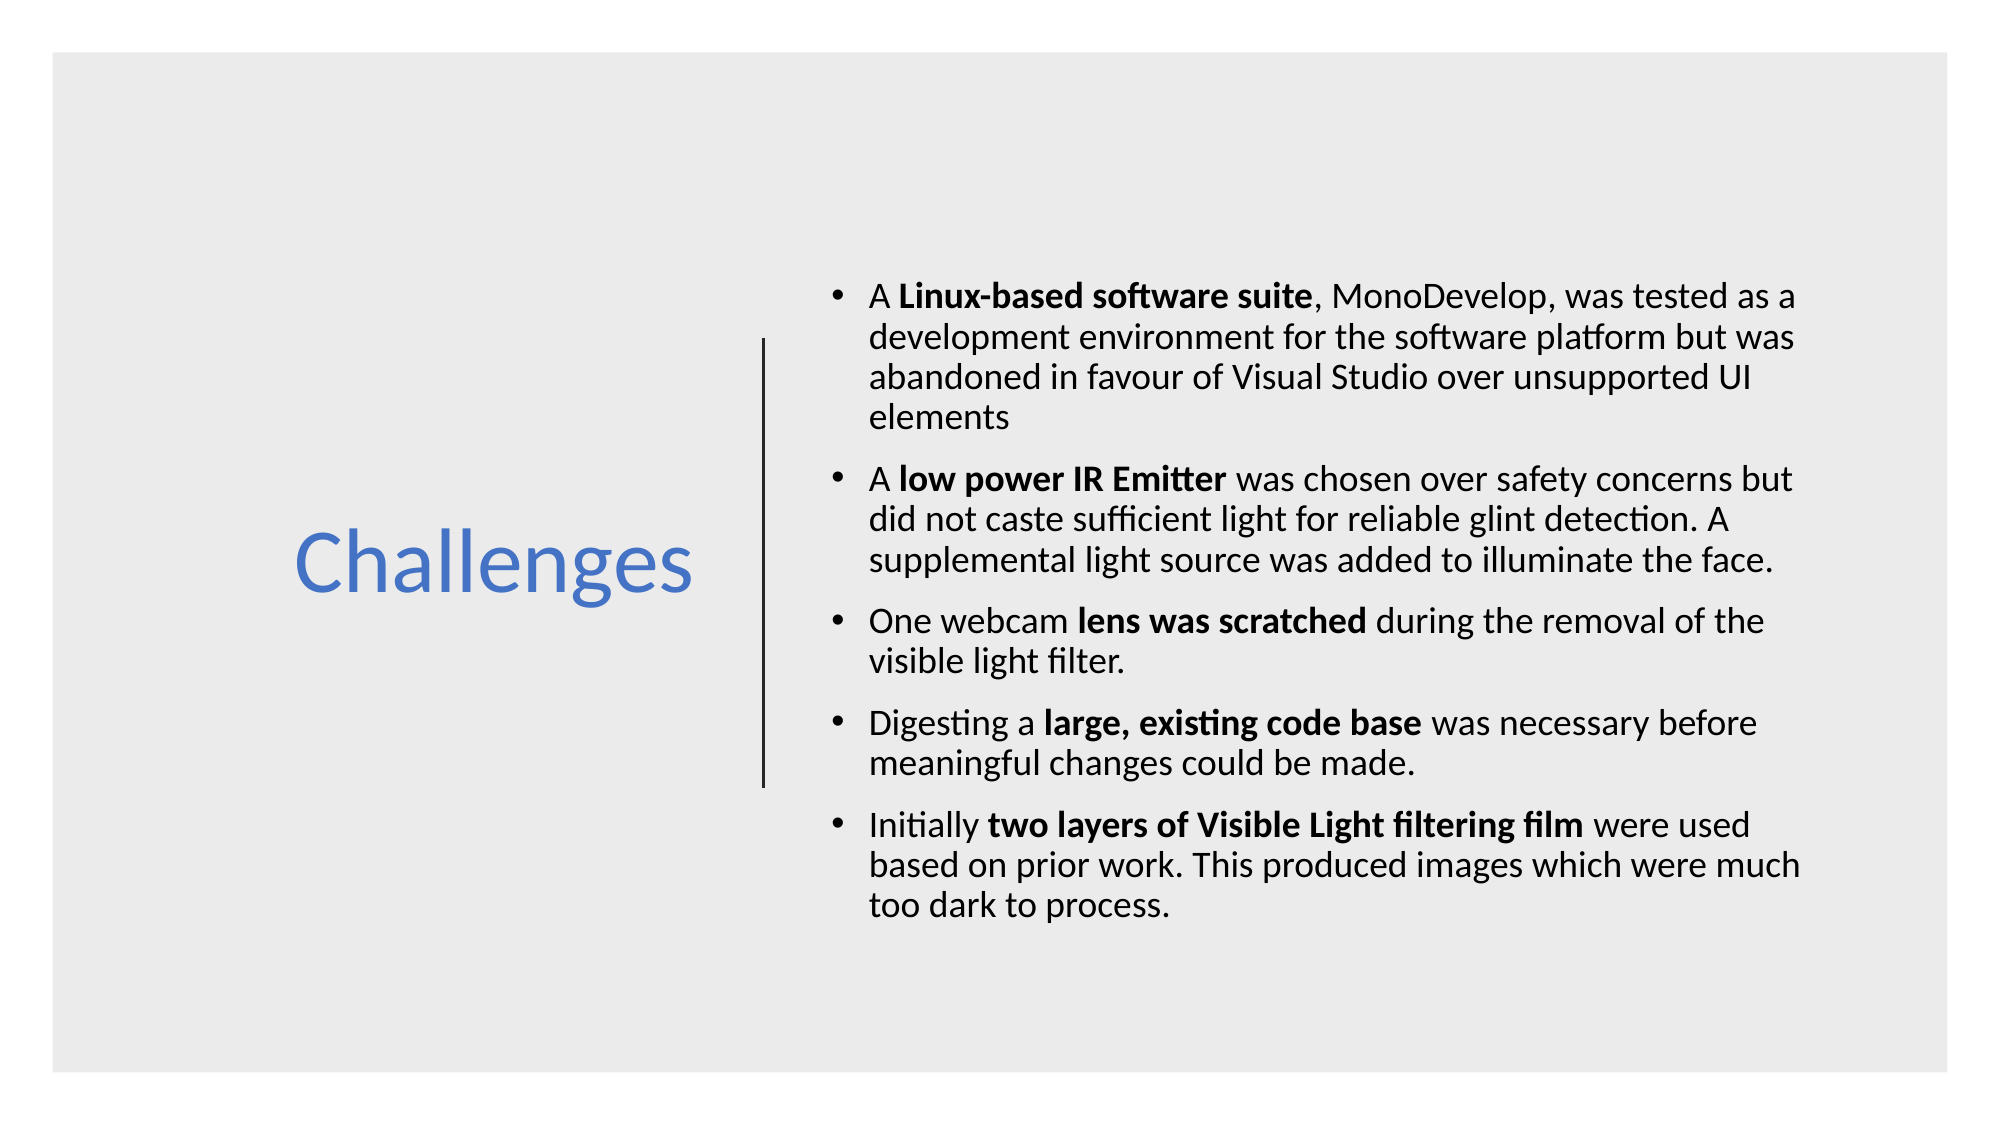

# Challenges
A Linux-based software suite, MonoDevelop, was tested as a development environment for the software platform but was abandoned in favour of Visual Studio over unsupported UI elements
A low power IR Emitter was chosen over safety concerns but did not caste sufficient light for reliable glint detection. A supplemental light source was added to illuminate the face.
One webcam lens was scratched during the removal of the visible light filter.
Digesting a large, existing code base was necessary before meaningful changes could be made.
Initially two layers of Visible Light filtering film were used based on prior work. This produced images which were much too dark to process.